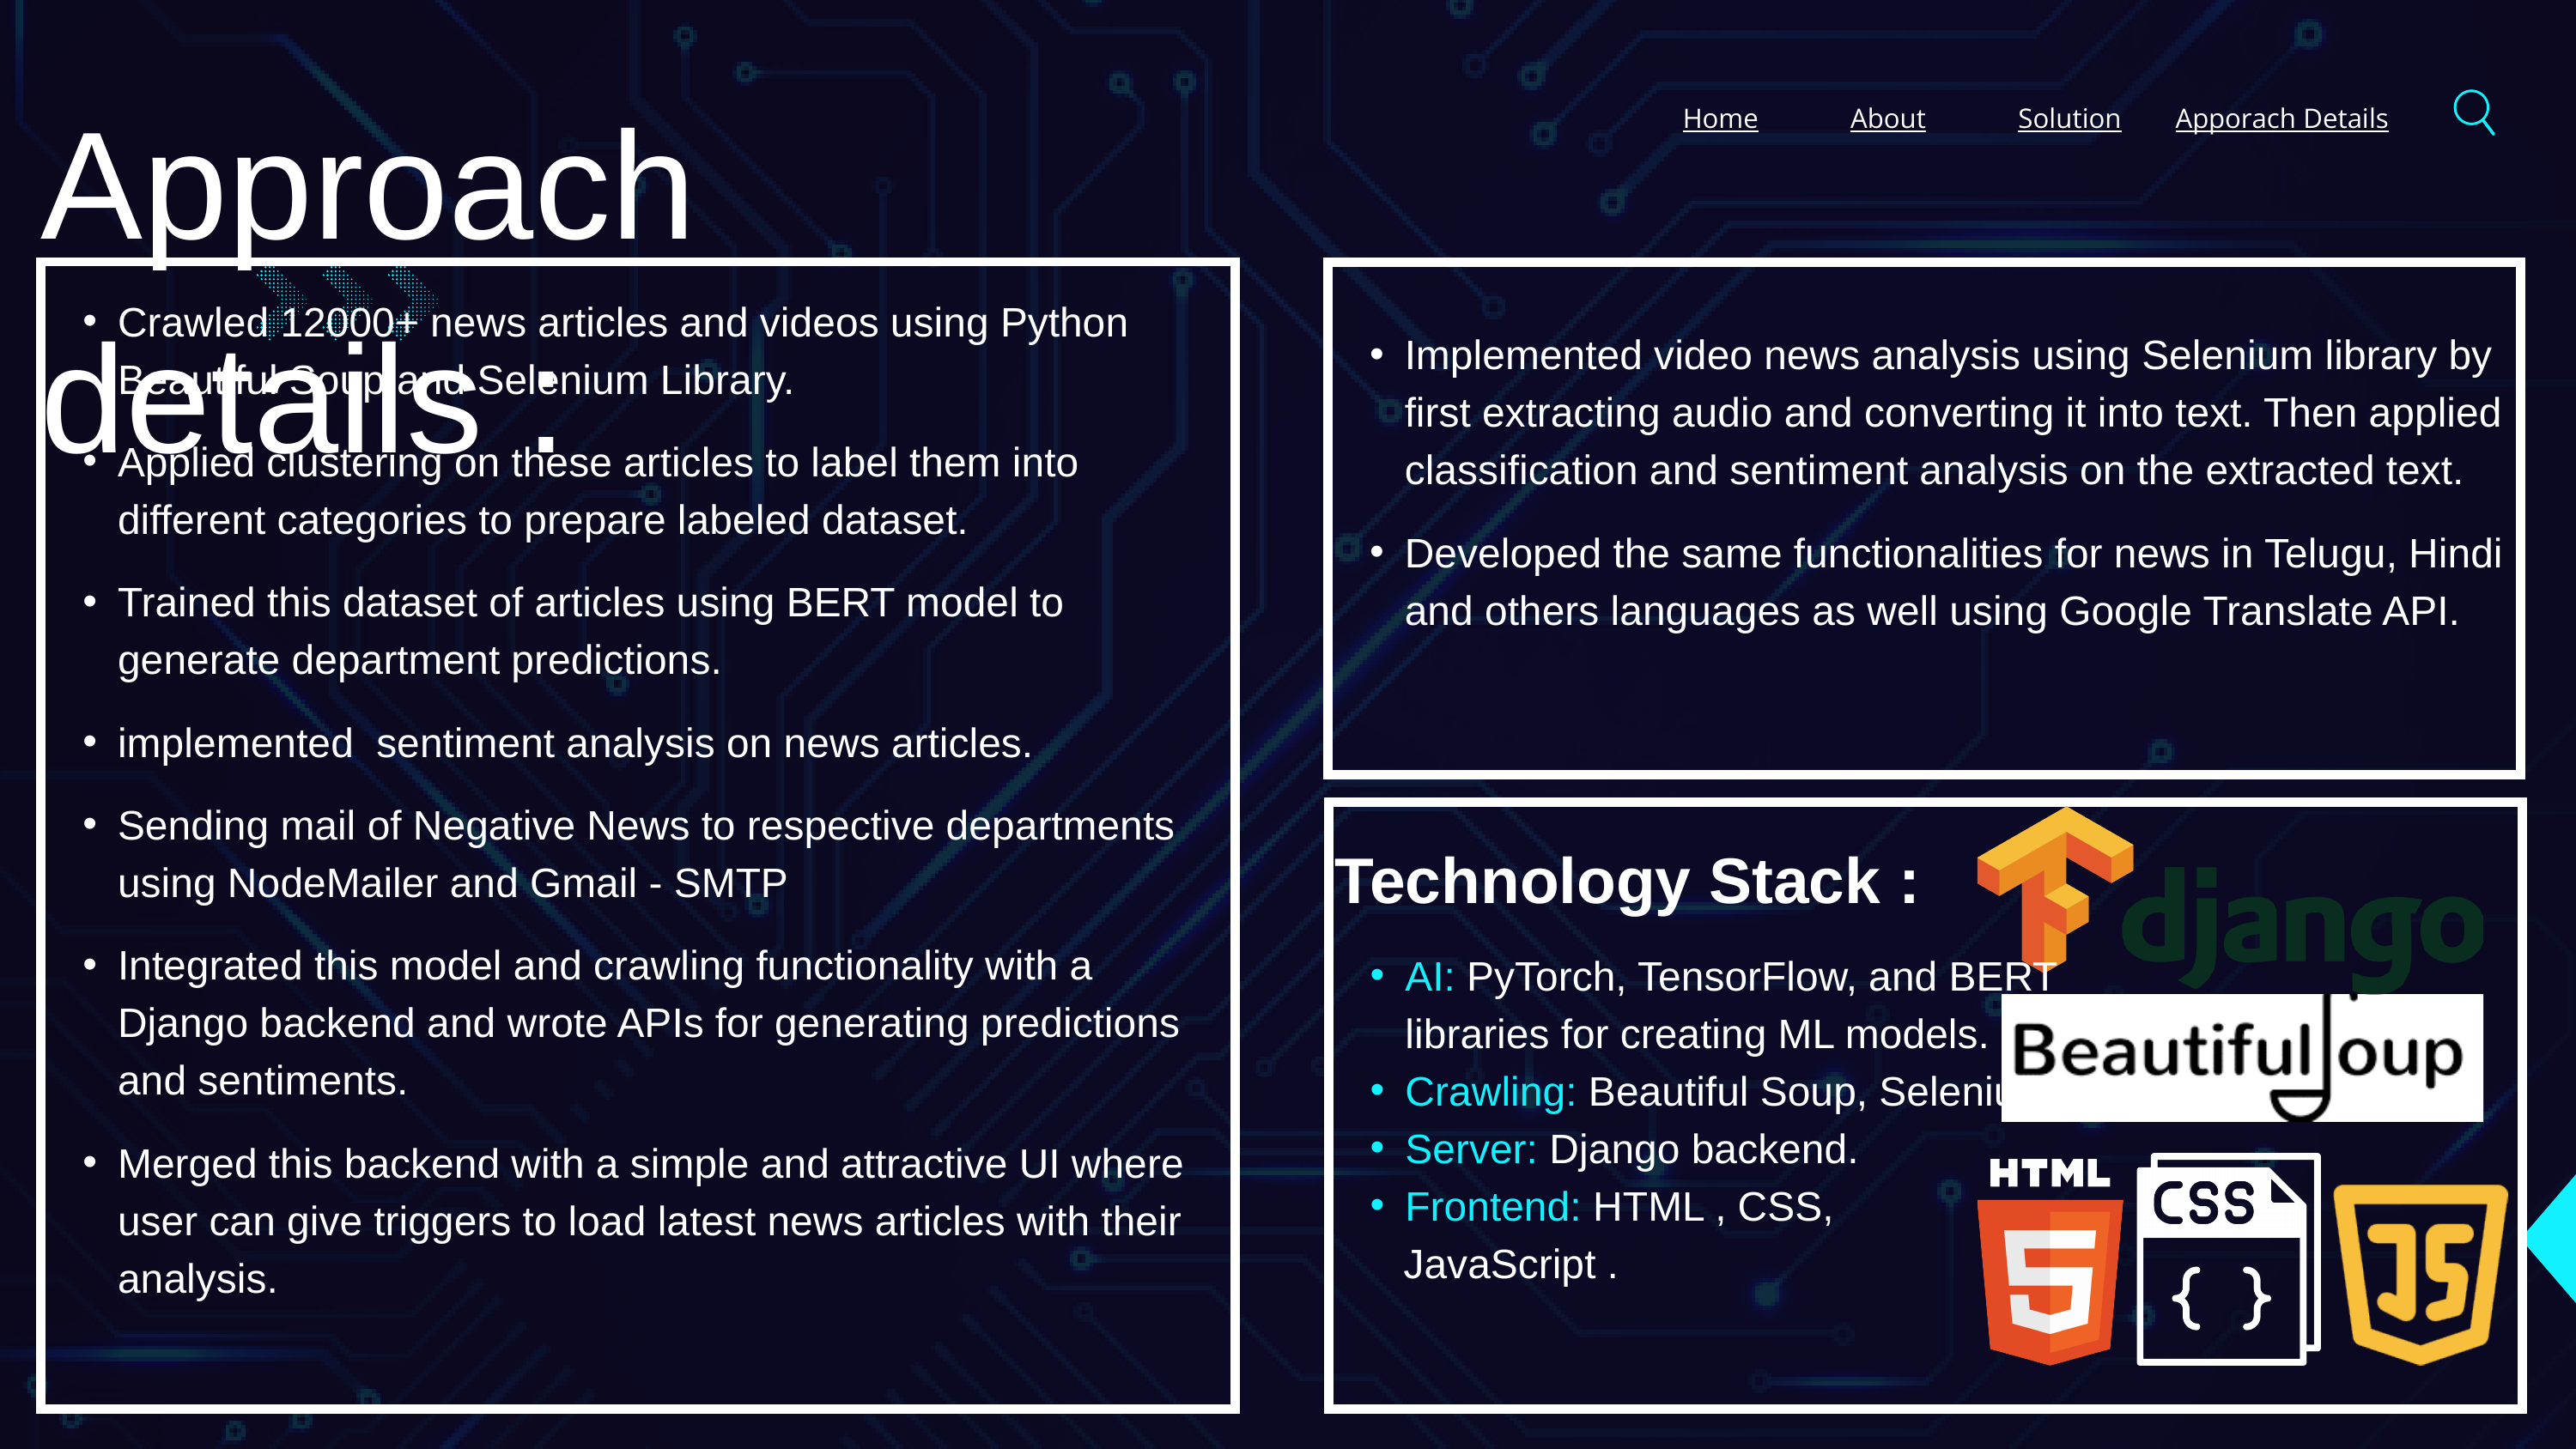

Approach details :

Home
About
Solution
Apporach Details

Crawled 12000+ news articles and videos using Python Beautiful Soup and Selenium Library.

Applied clustering on these articles to label them into different categories to prepare labeled dataset.

Trained this dataset of articles using BERT model to generate department predictions.

implemented  sentiment analysis on news articles.

Sending mail of Negative News to respective departments using NodeMailer and Gmail - SMTP

Integrated this model and crawling functionality with a Django backend and wrote APIs for generating predictions and sentiments.

Merged this backend with a simple and attractive UI where user can give triggers to load latest news articles with their analysis.

Implemented video news analysis using Selenium library by first extracting audio and converting it into text. Then applied classification and sentiment analysis on the extracted text.

Developed the same functionalities for news in Telugu, Hindi and others languages as well using Google Translate API.

Technology Stack :

AI: PyTorch, TensorFlow, and BERT libraries for creating ML models.
Crawling: Beautiful Soup, Selenium
Server: Django backend.
Frontend: HTML , CSS,
      JavaScript .